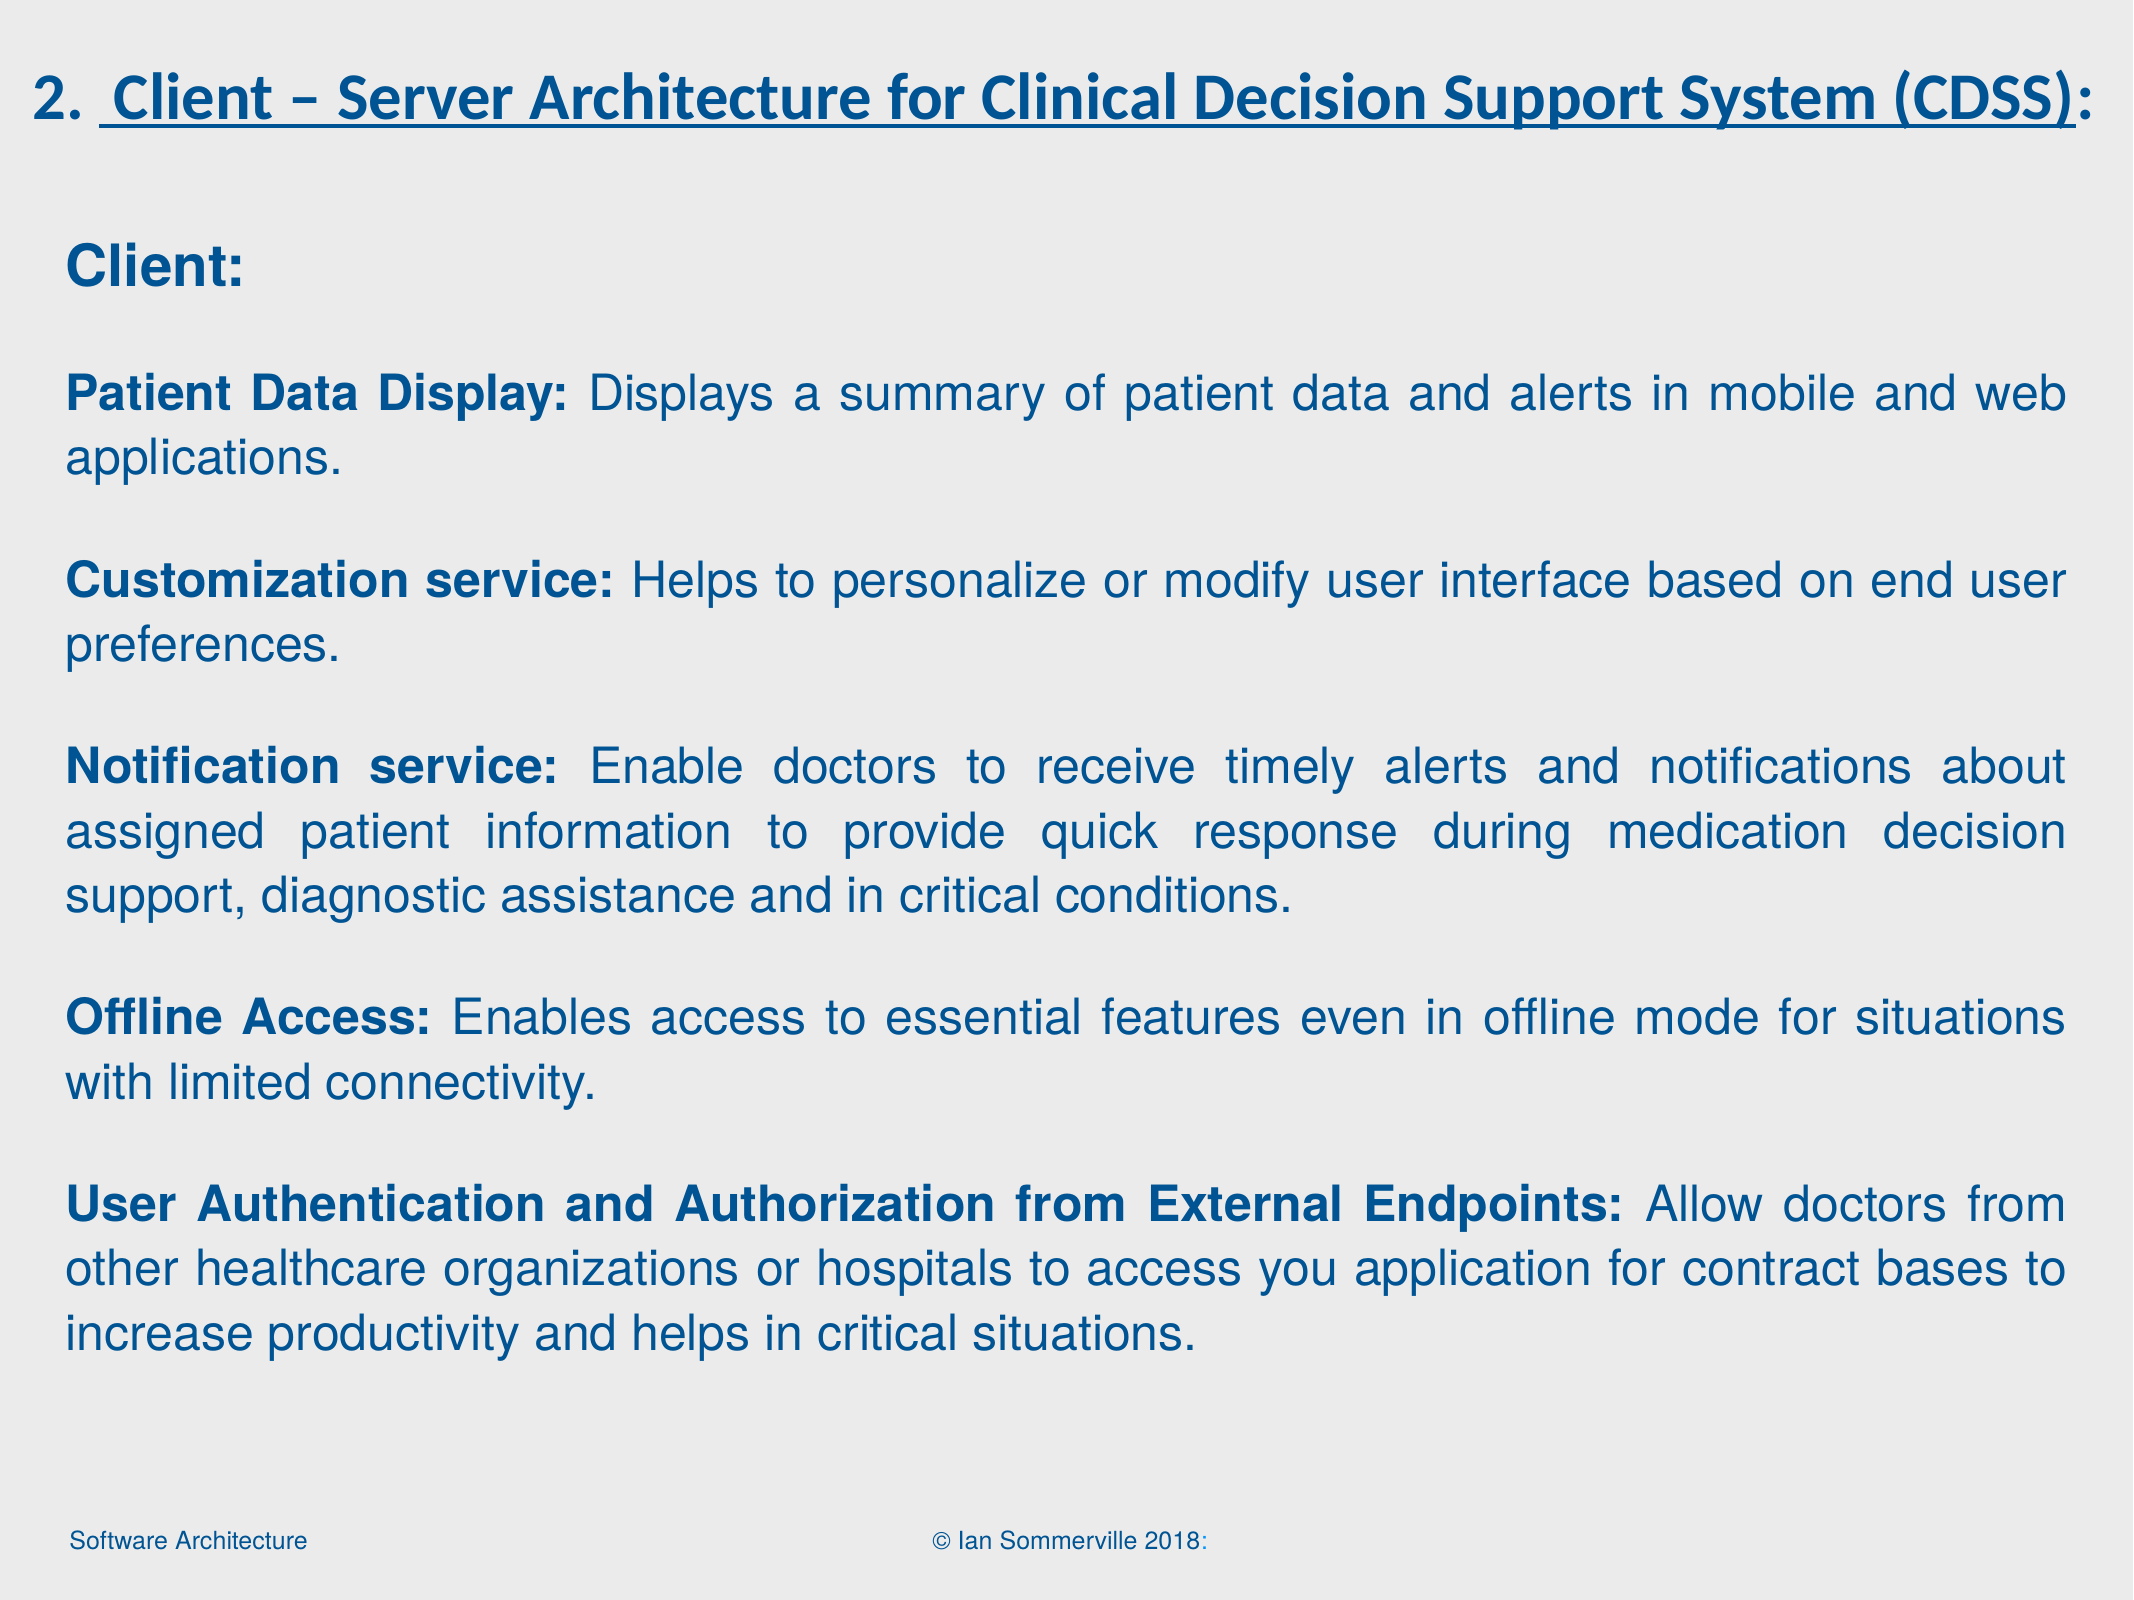

# 2.  Client – Server Architecture for Clinical Decision Support System (CDSS):
Client:
Patient Data Display: Displays a summary of patient data and alerts in mobile and web applications.
Customization service: Helps to personalize or modify user interface based on end user preferences.
Notification service: Enable doctors to receive timely alerts and notifications about assigned patient information to provide quick response during medication decision support, diagnostic assistance and in critical conditions.
Offline Access: Enables access to essential features even in offline mode for situations with limited connectivity.
User Authentication and Authorization from External Endpoints: Allow doctors from other healthcare organizations or hospitals to access you application for contract bases to increase productivity and helps in critical situations.